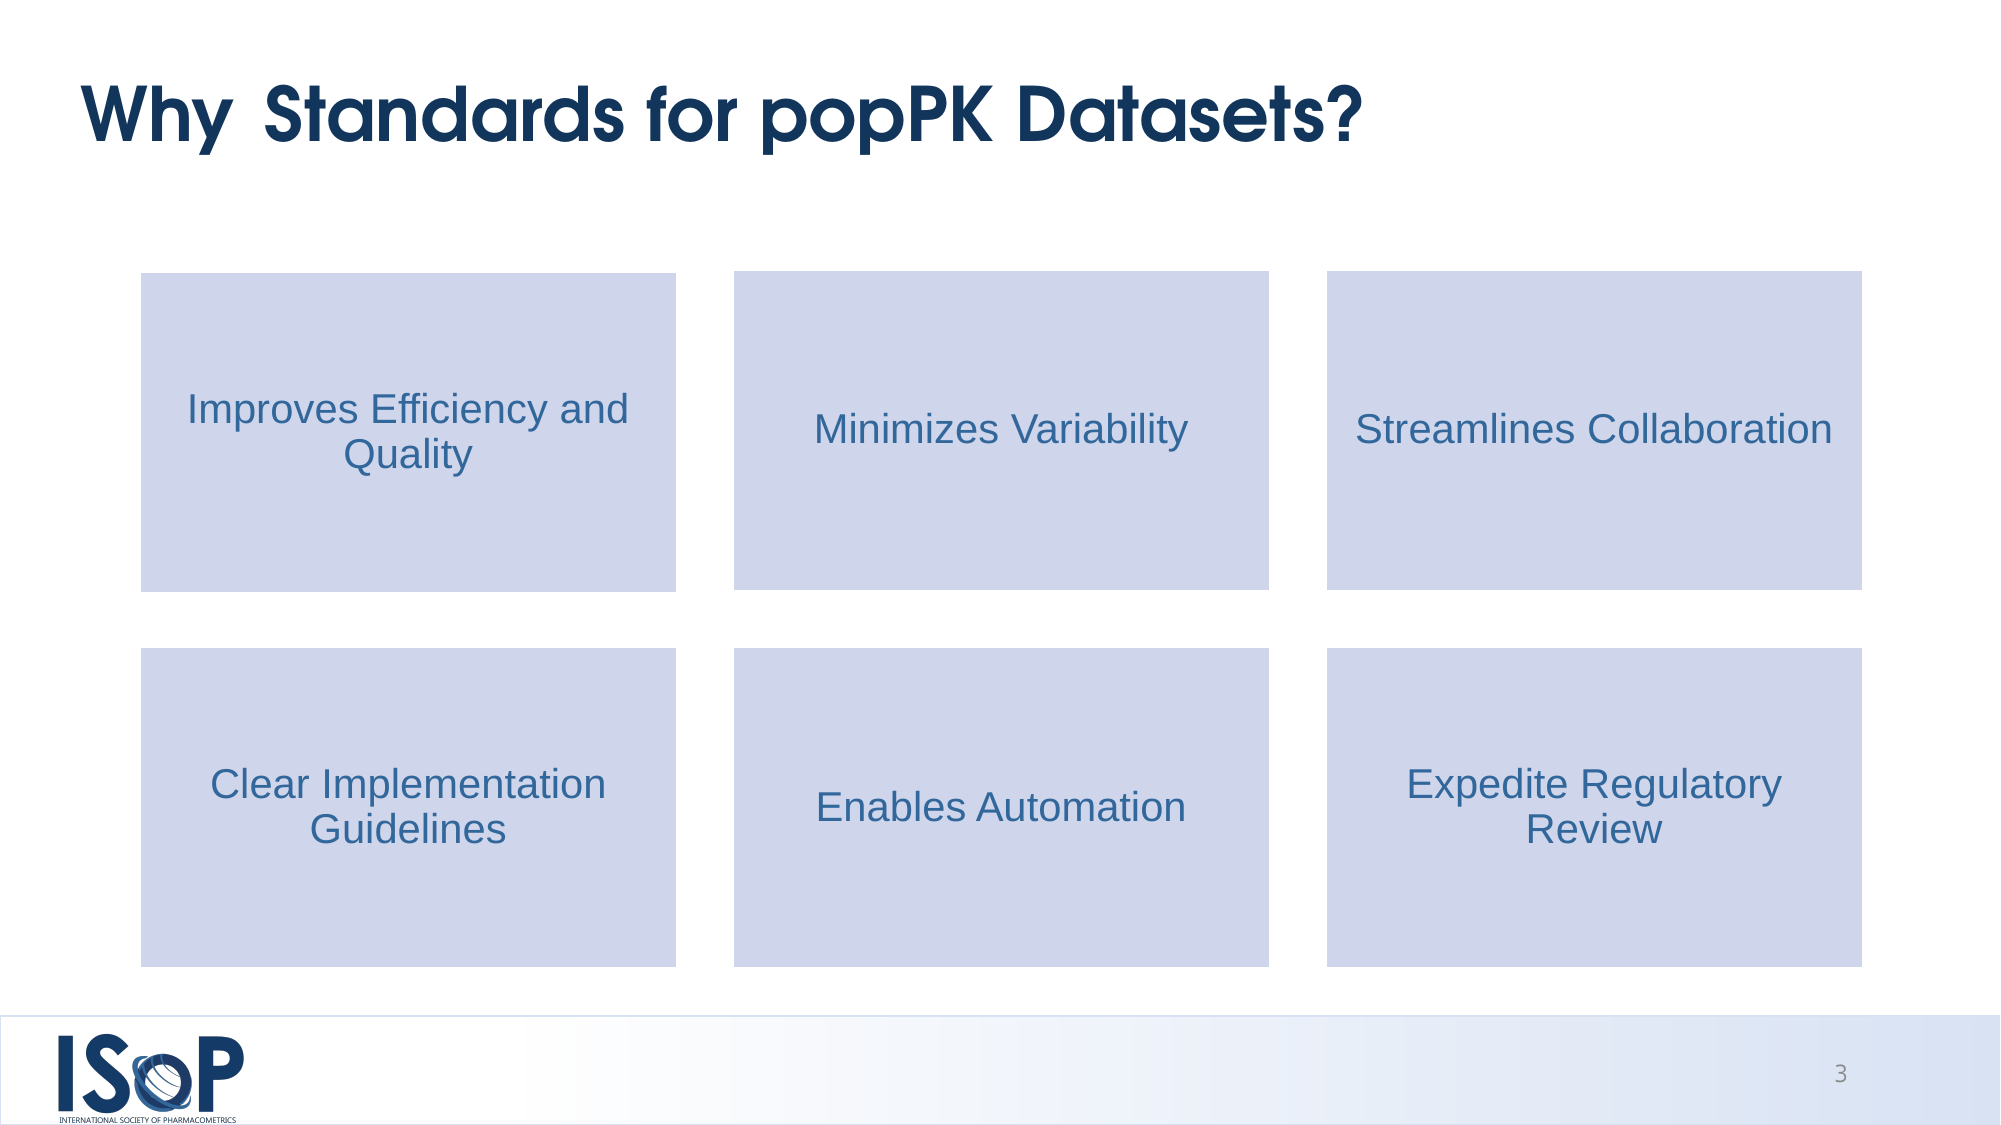

# Why Standards for popPK Datasets?
Improves Efficiency and Quality
Minimizes Variability
Streamlines Collaboration
Clear Implementation Guidelines
Enables Automation
Expedite Regulatory Review
3